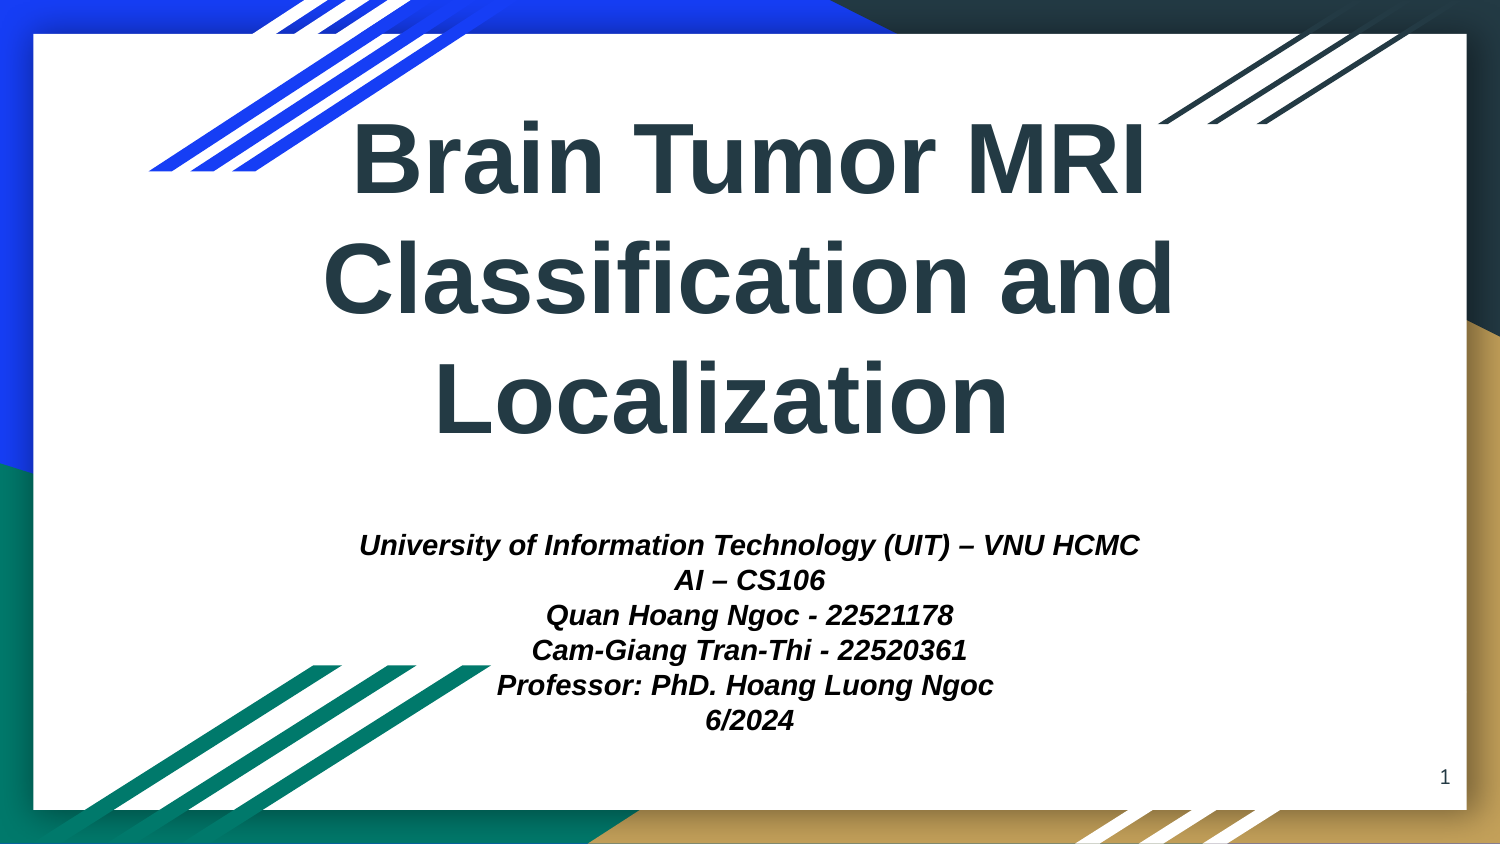

# Brain Tumor MRI Classification and Localization
University of Information Technology (UIT) – VNU HCMC
AI – CS106
Quan Hoang Ngoc - 22521178
Cam-Giang Tran-Thi - 22520361
Professor: PhD. Hoang Luong Ngoc
6/2024
1